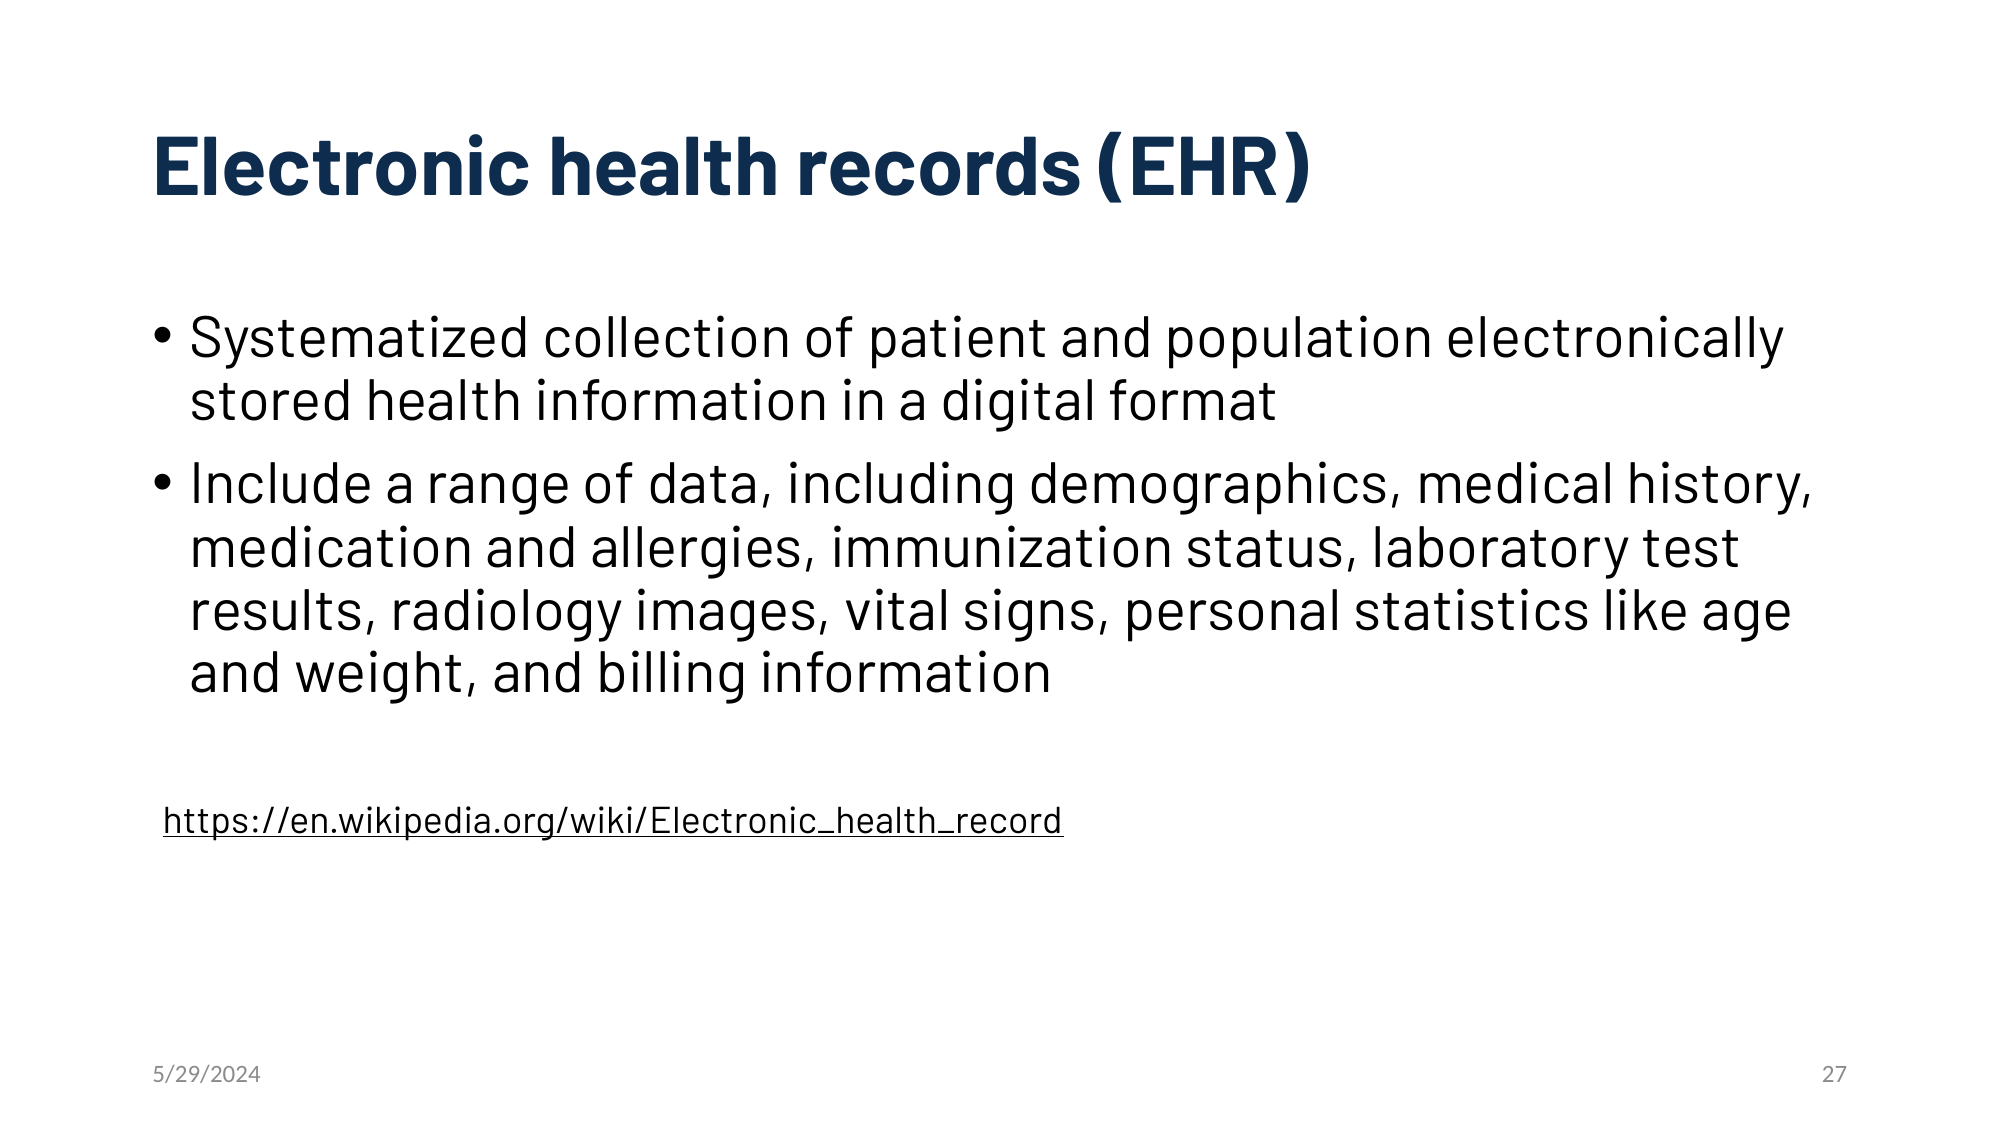

# Electronic health records (EHR)
Systematized collection of patient and population electronically stored health information in a digital format
Include a range of data, including demographics, medical history, medication and allergies, immunization status, laboratory test results, radiology images, vital signs, personal statistics like age and weight, and billing information

https://en.wikipedia.org/wiki/Electronic_health_record
5/29/2024
27